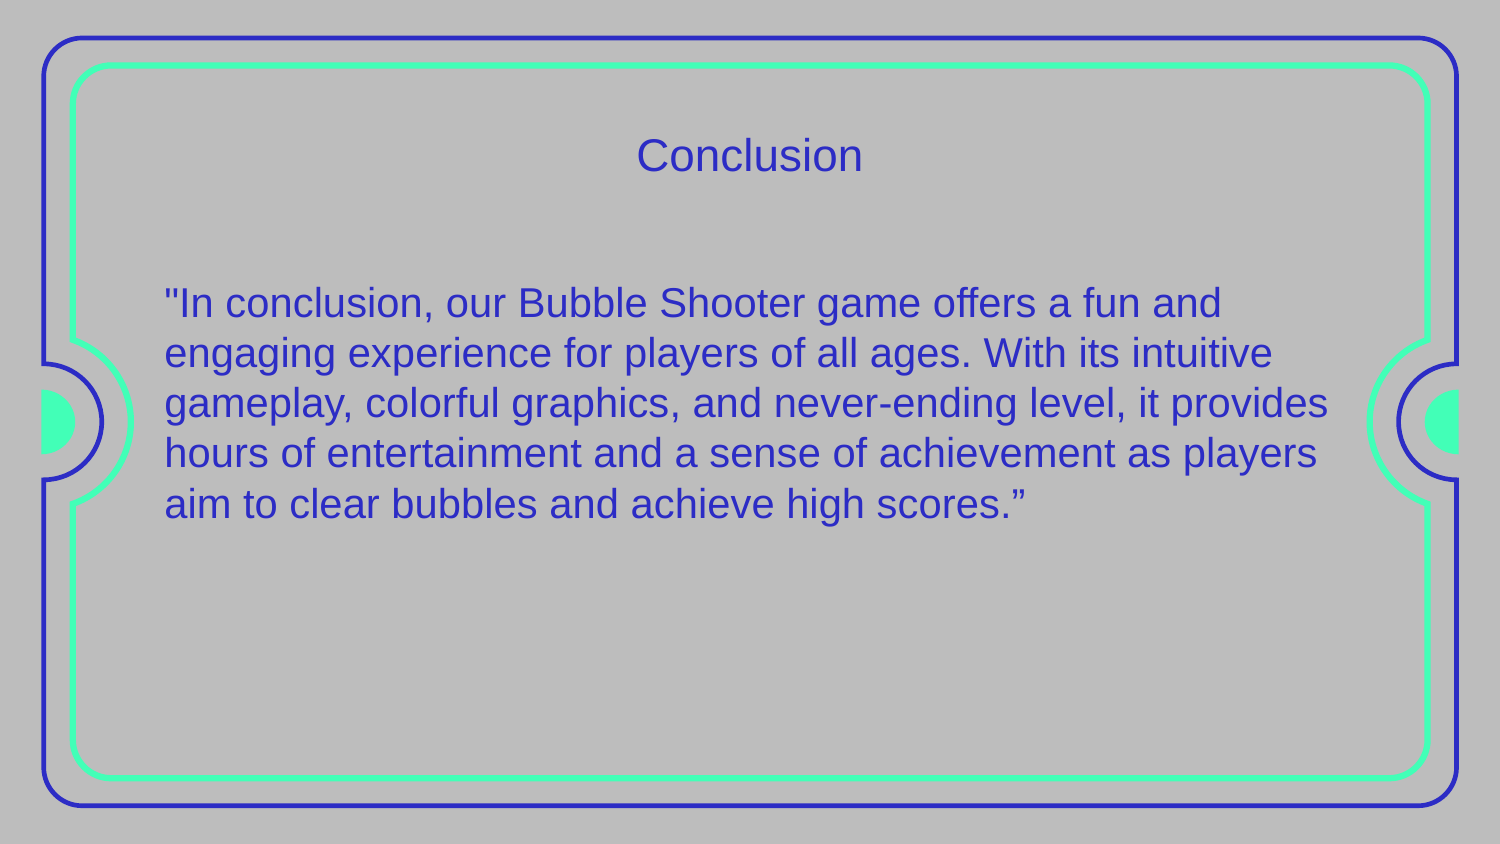

# Conclusion
"In conclusion, our Bubble Shooter game offers a fun and engaging experience for players of all ages. With its intuitive gameplay, colorful graphics, and never-ending level, it provides hours of entertainment and a sense of achievement as players aim to clear bubbles and achieve high scores.”